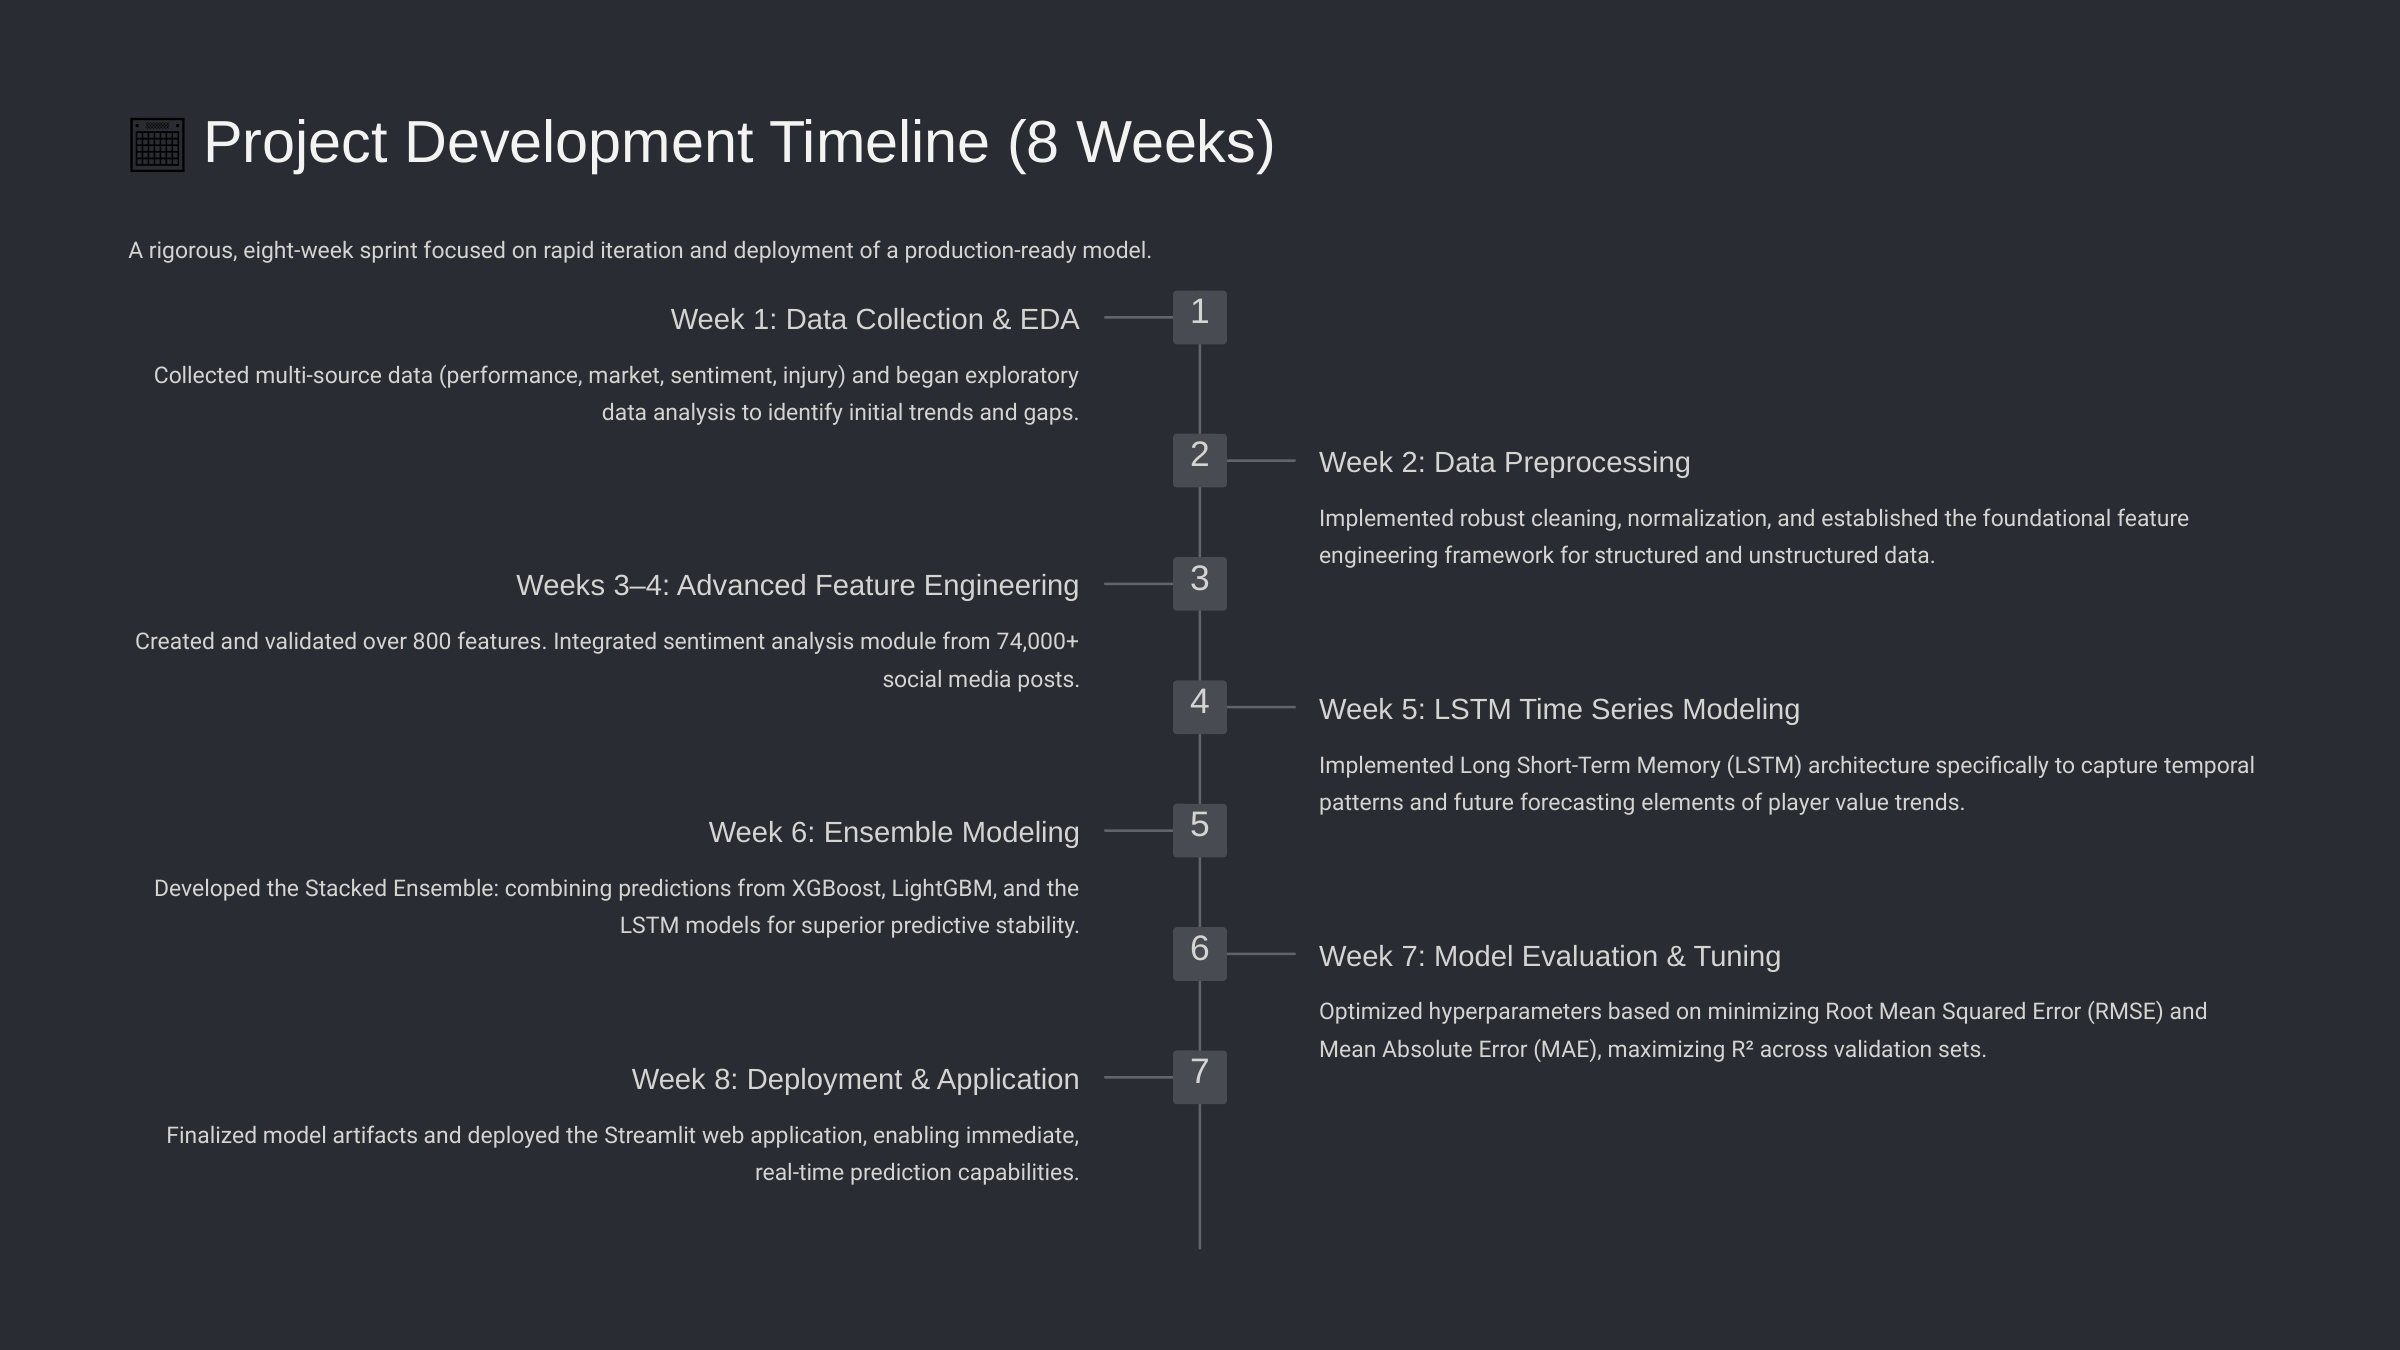

📅 Project Development Timeline (8 Weeks)
A rigorous, eight-week sprint focused on rapid iteration and deployment of a production-ready model.

1
Week 1: Data Collection & EDA

Collected multi-source data (performance, market, sentiment, injury) and began exploratory data analysis to identify initial trends and gaps.

2
Week 2: Data Preprocessing

Implemented robust cleaning, normalization, and established the foundational feature engineering framework for structured and unstructured data.

3
Weeks 3–4: Advanced Feature Engineering

Created and validated over 800 features. Integrated sentiment analysis module from 74,000+ social media posts.

4
Week 5: LSTM Time Series Modeling

Implemented Long Short-Term Memory (LSTM) architecture specifically to capture temporal patterns and future forecasting elements of player value trends.

5
Week 6: Ensemble Modeling

Developed the Stacked Ensemble: combining predictions from XGBoost, LightGBM, and the LSTM models for superior predictive stability.

6
Week 7: Model Evaluation & Tuning

Optimized hyperparameters based on minimizing Root Mean Squared Error (RMSE) and Mean Absolute Error (MAE), maximizing R² across validation sets.

7
Week 8: Deployment & Application

Finalized model artifacts and deployed the Streamlit web application, enabling immediate, real-time prediction capabilities.